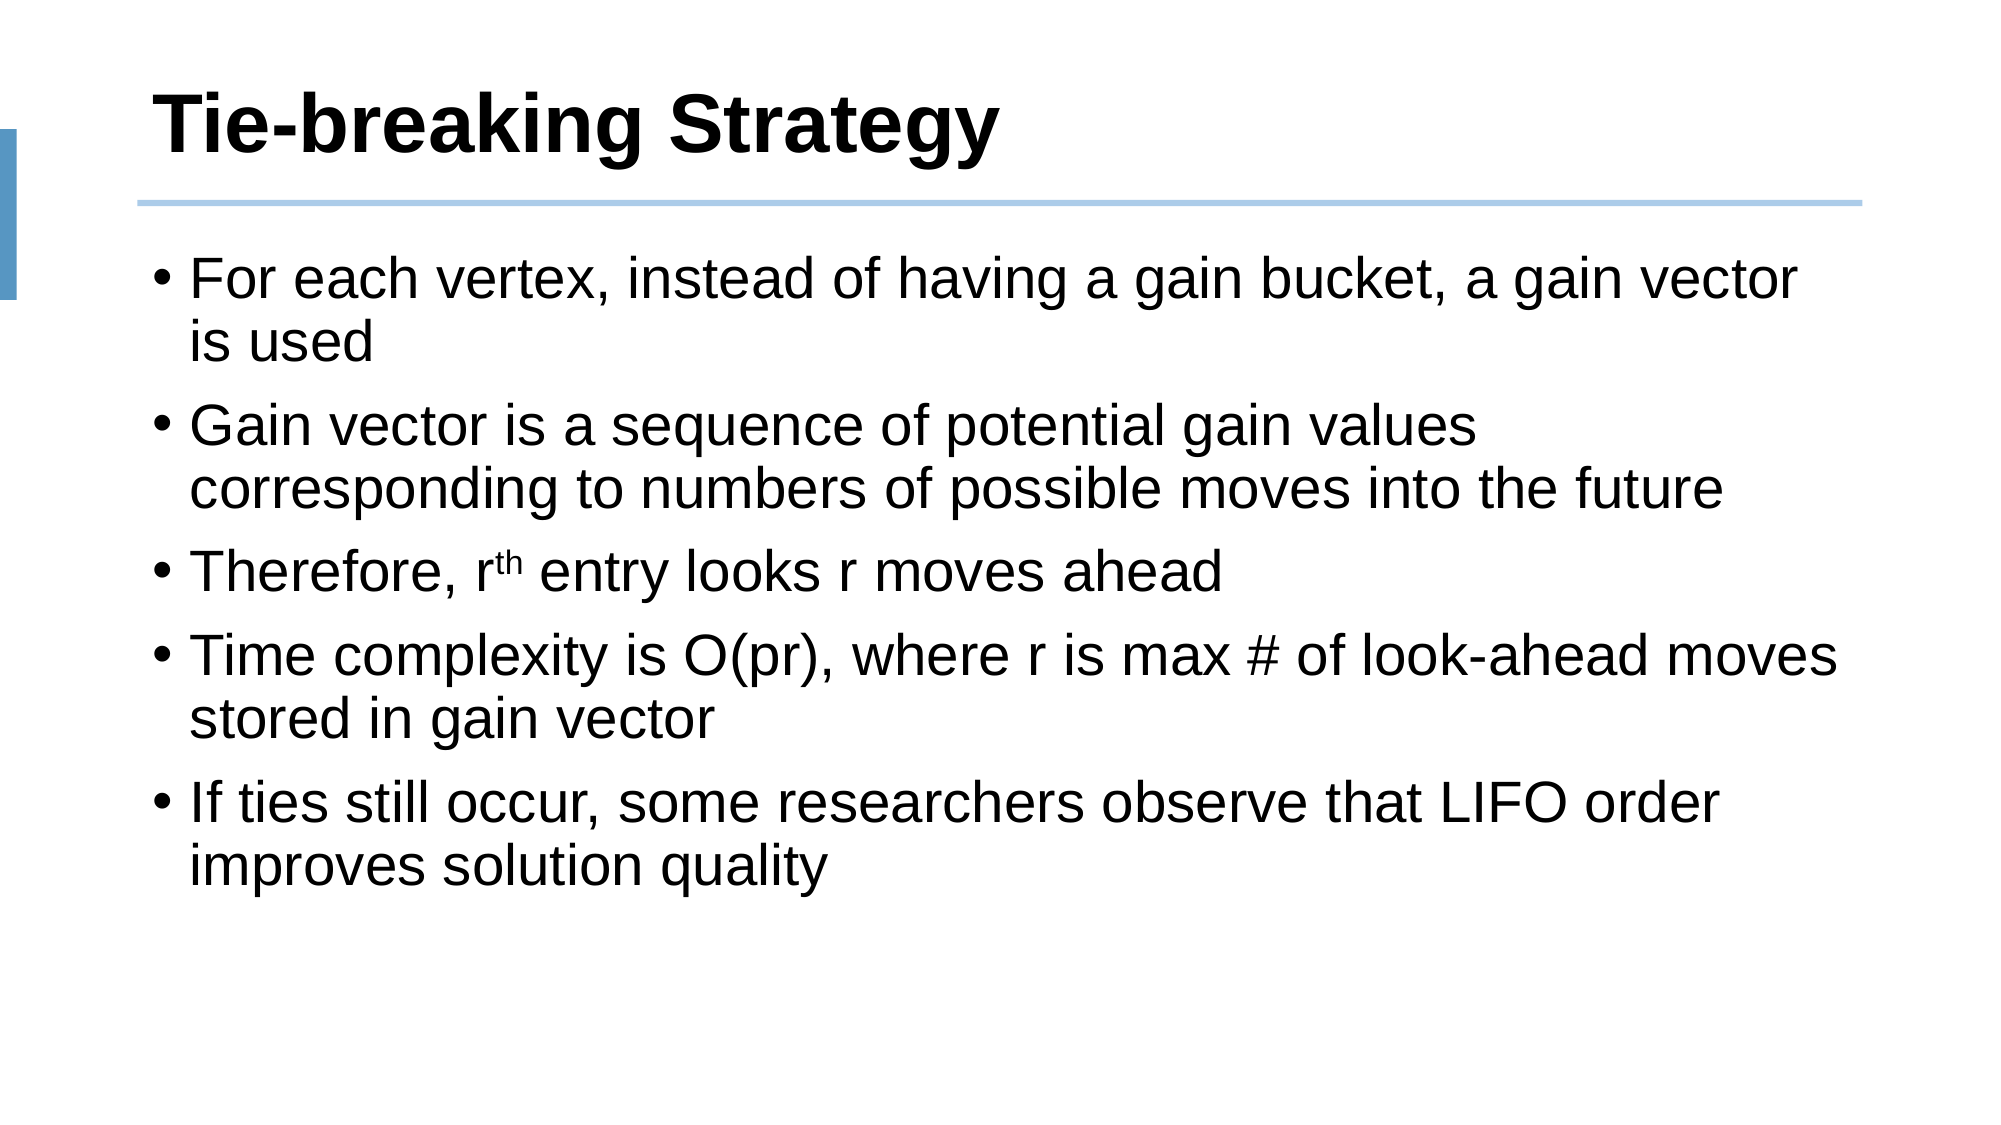

# Tie-breaking Strategy
For each vertex, instead of having a gain bucket, a gain vector is used
Gain vector is a sequence of potential gain values corresponding to numbers of possible moves into the future
Therefore, rth entry looks r moves ahead
Time complexity is O(pr), where r is max # of look-ahead moves stored in gain vector
If ties still occur, some researchers observe that LIFO order improves solution quality